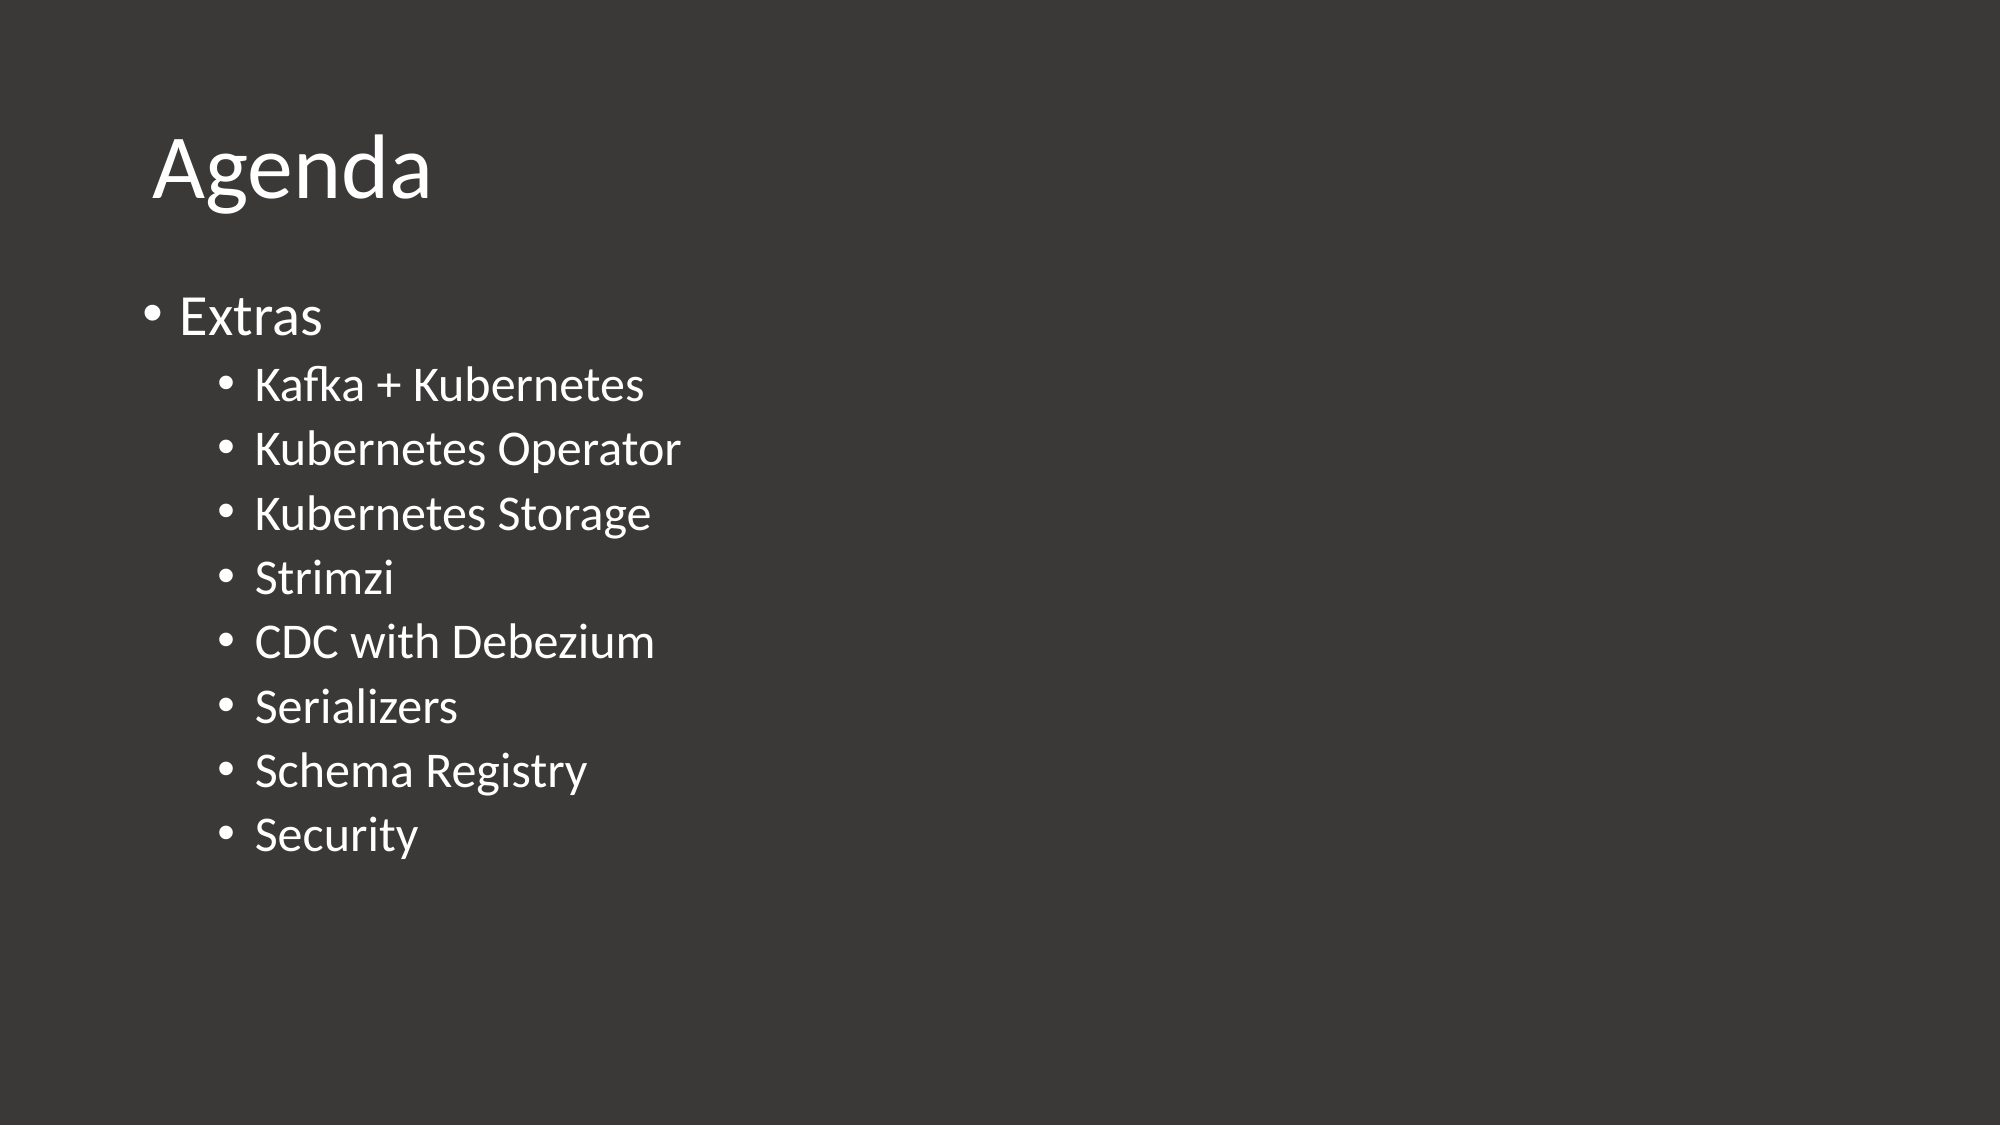

# Agenda
Extras
Kafka + Kubernetes
Kubernetes Operator
Kubernetes Storage
Strimzi
CDC with Debezium
Serializers
Schema Registry
Security